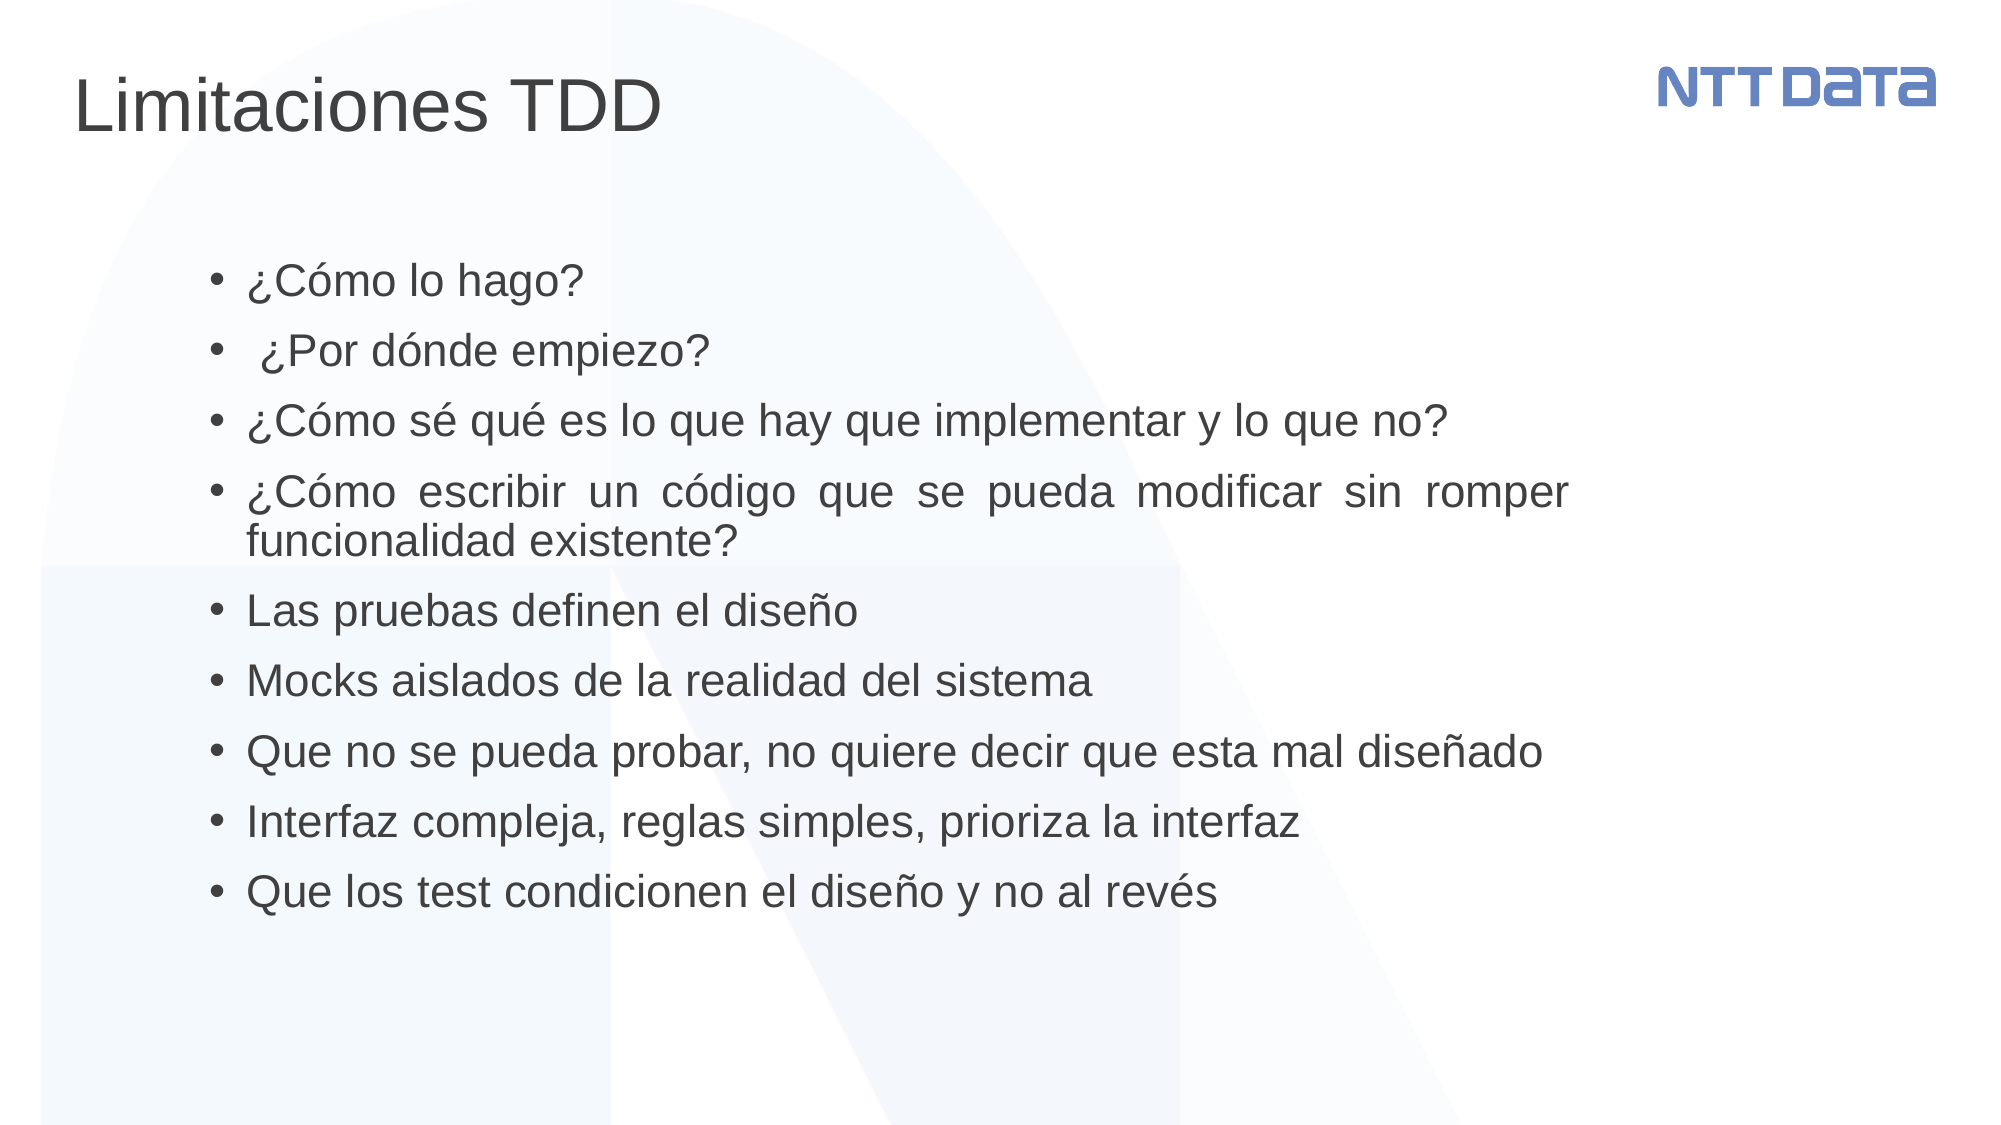

Limitaciones TDD
¿Cómo lo hago?
 ¿Por dónde empiezo?
¿Cómo sé qué es lo que hay que implementar y lo que no?
¿Cómo escribir un código que se pueda modificar sin romper funcionalidad existente?
Las pruebas definen el diseño
Mocks aislados de la realidad del sistema
Que no se pueda probar, no quiere decir que esta mal diseñado
Interfaz compleja, reglas simples, prioriza la interfaz
Que los test condicionen el diseño y no al revés